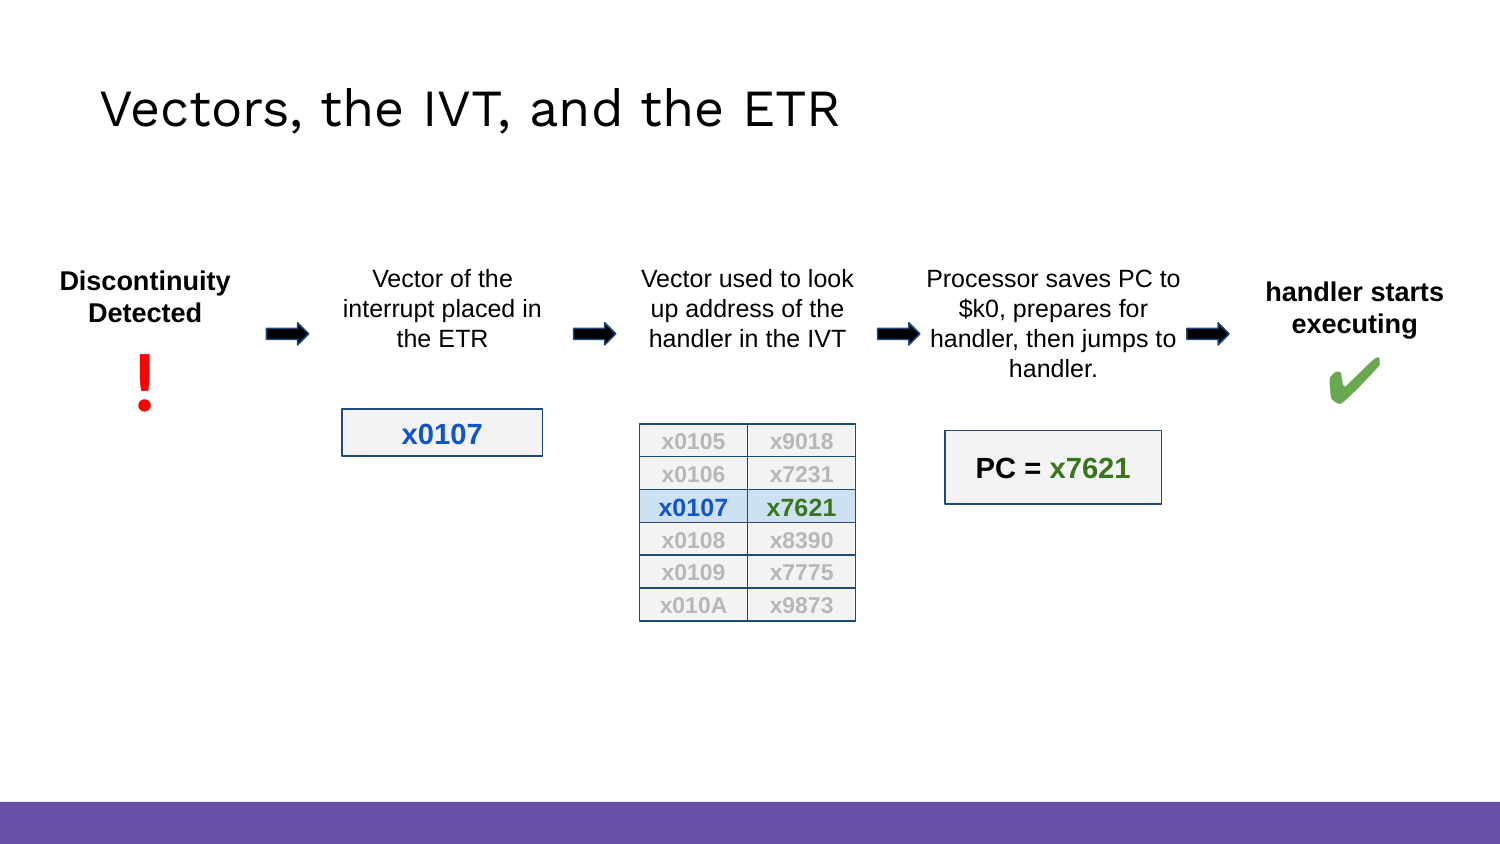

# Vectors, the IVT, and the ETR
Vector used to look up address of the handler in the IVT

Discontinuity Detected
!
Vector of the interrupt placed in the ETR

Processor saves PC to $k0, prepares for handler, then jumps to handler.

handler starts executing
✔

x0107
x0105
x9018
PC = x7621
x0106
x7231
x0107
x7621
x0108
x8390
x0109
x7775
x010A
x9873